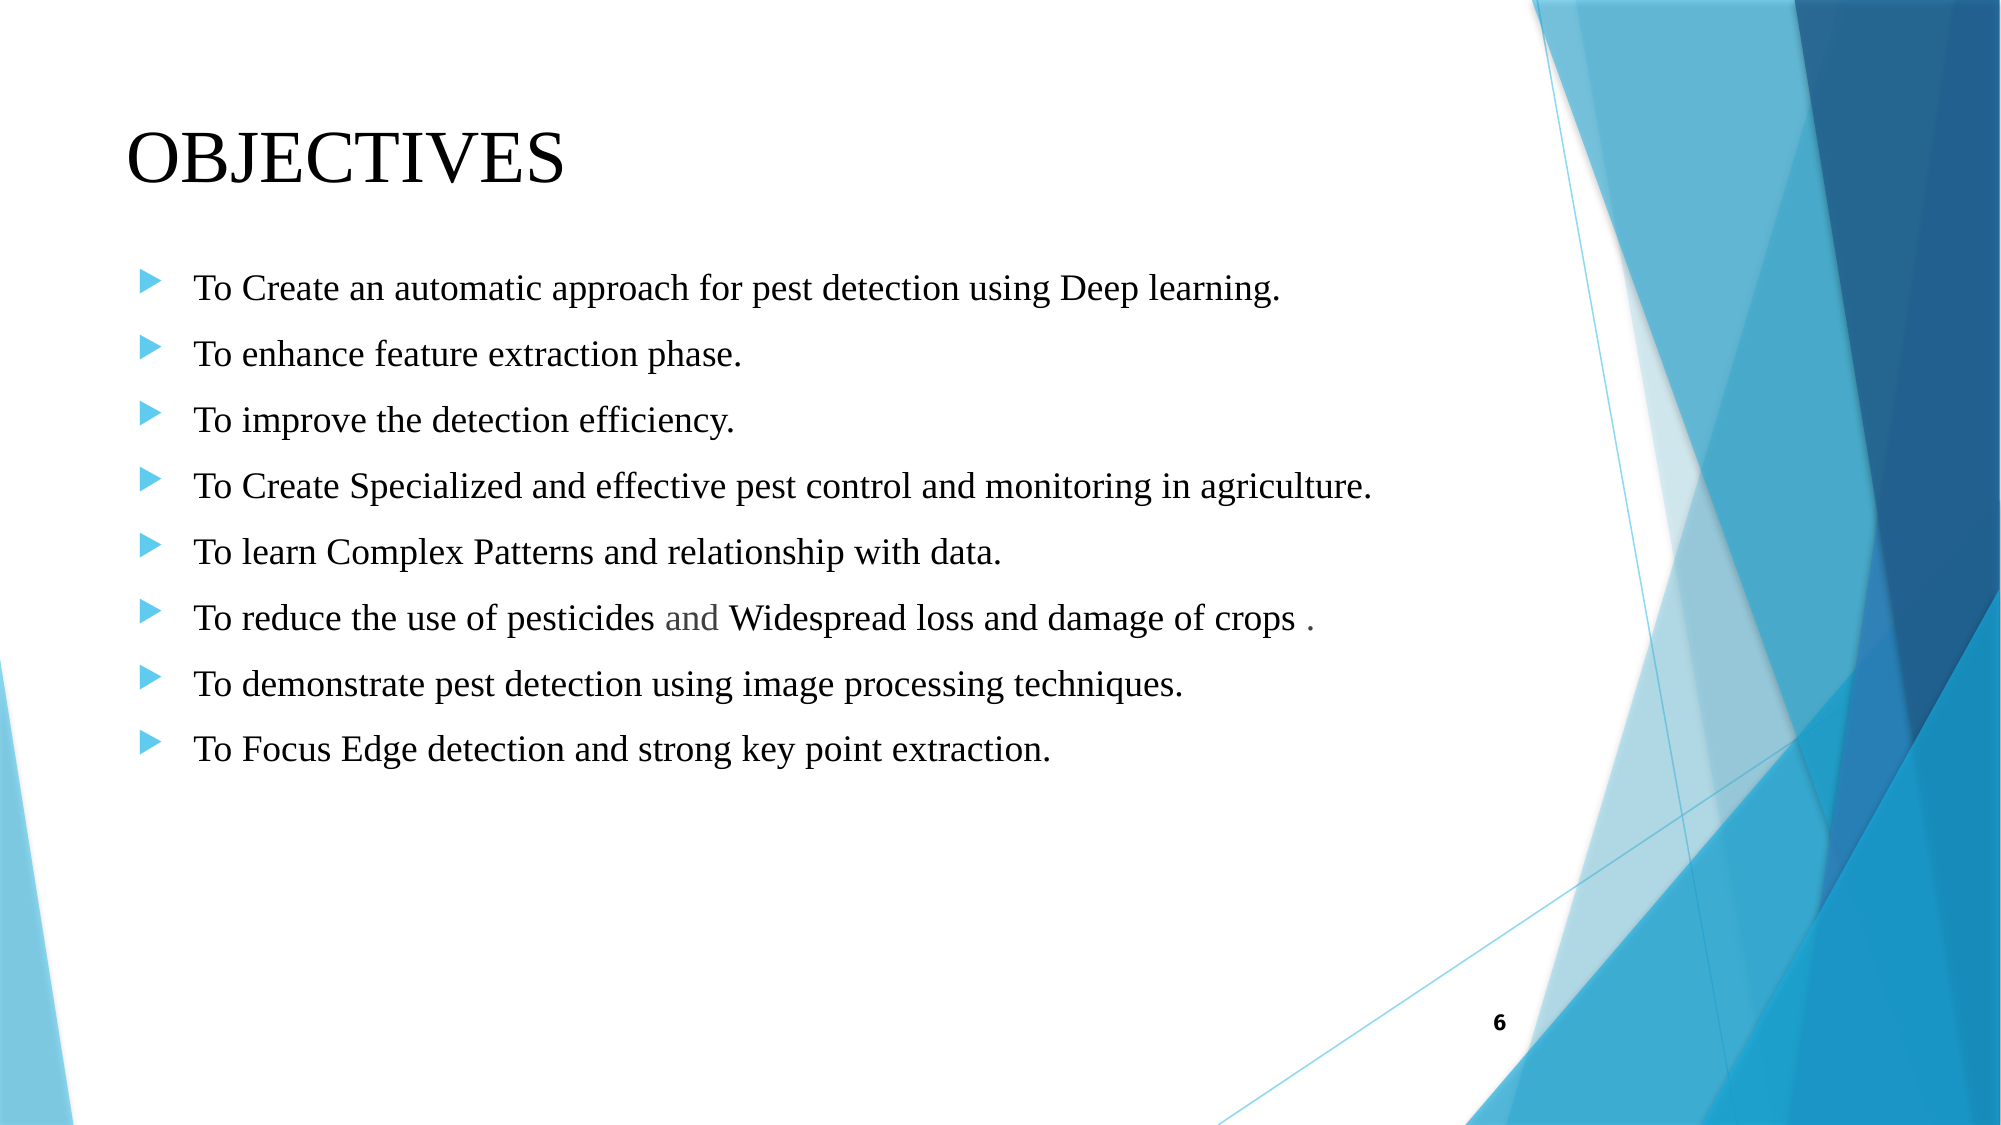

# OBJECTIVES
To Create an automatic approach for pest detection using Deep learning.
To enhance feature extraction phase.
To improve the detection efficiency.
To Create Specialized and effective pest control and monitoring in agriculture.
To learn Complex Patterns and relationship with data.
To reduce the use of pesticides and Widespread loss and damage of crops .
To demonstrate pest detection using image processing techniques.
To Focus Edge detection and strong key point extraction.

6